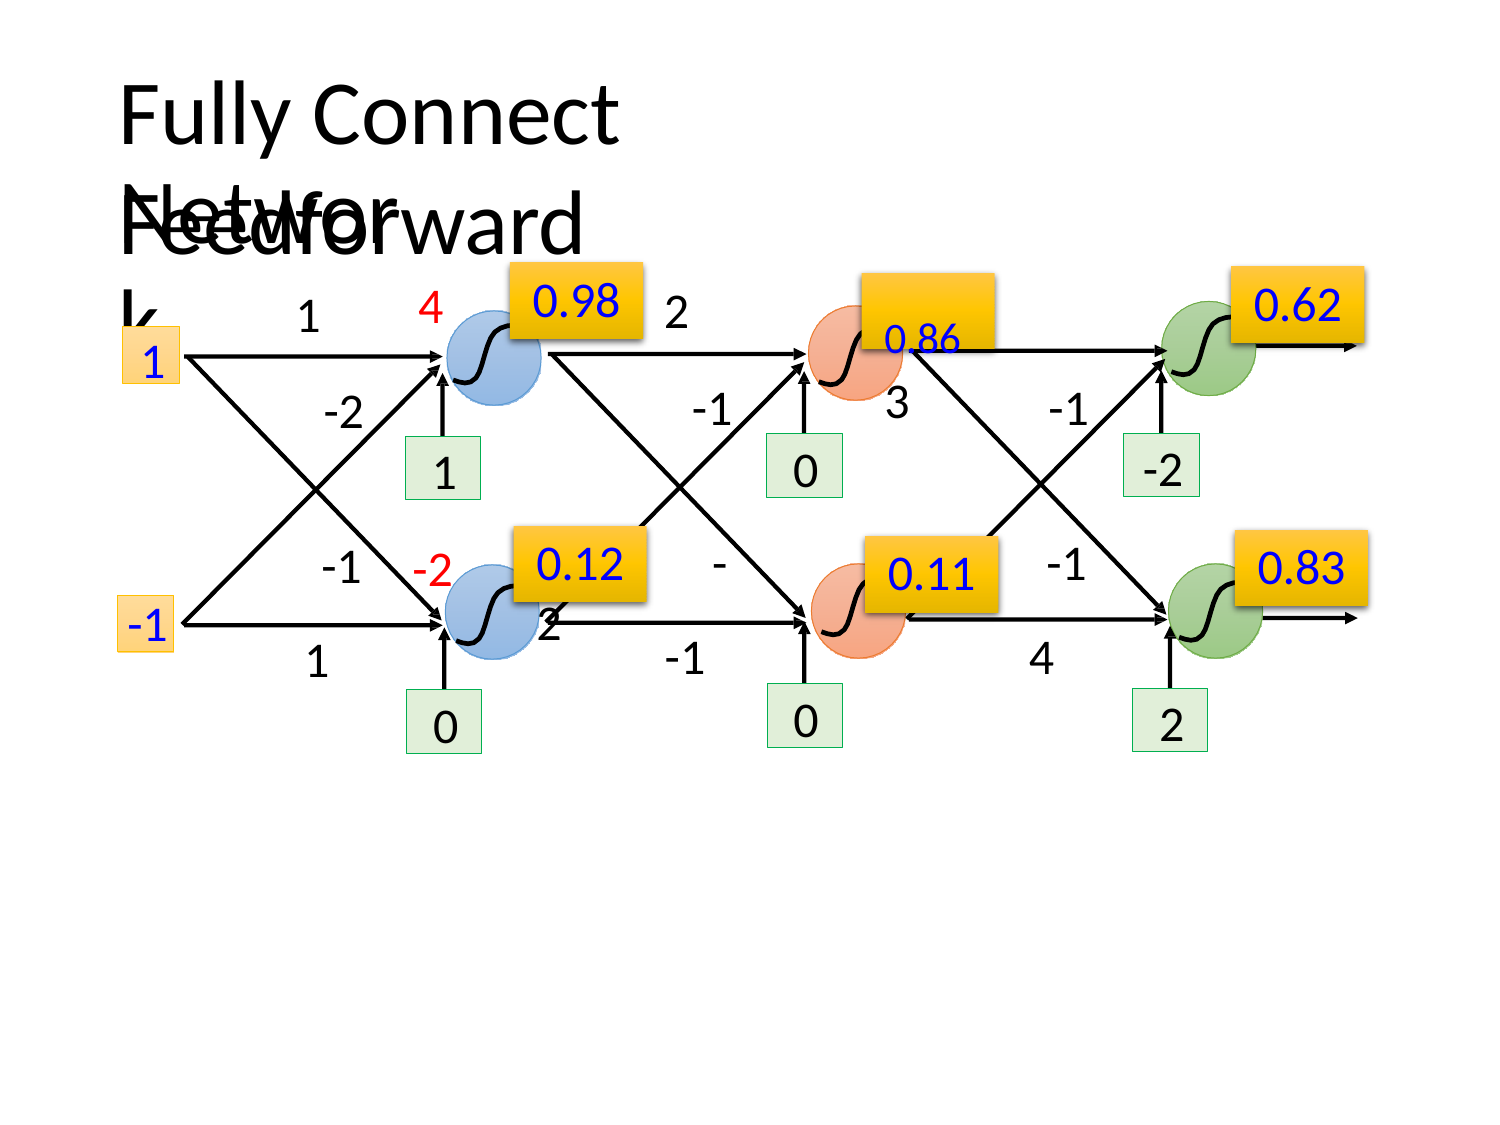

# Fully Connect Feedforward
Network

0.98

0.62
4

2
0.86	3
1

1

-1
-1
-2
-2
0
1

0.12	-2
-1

-1
0.83
-2

0.11

-1

-1
4
1

0
2
0